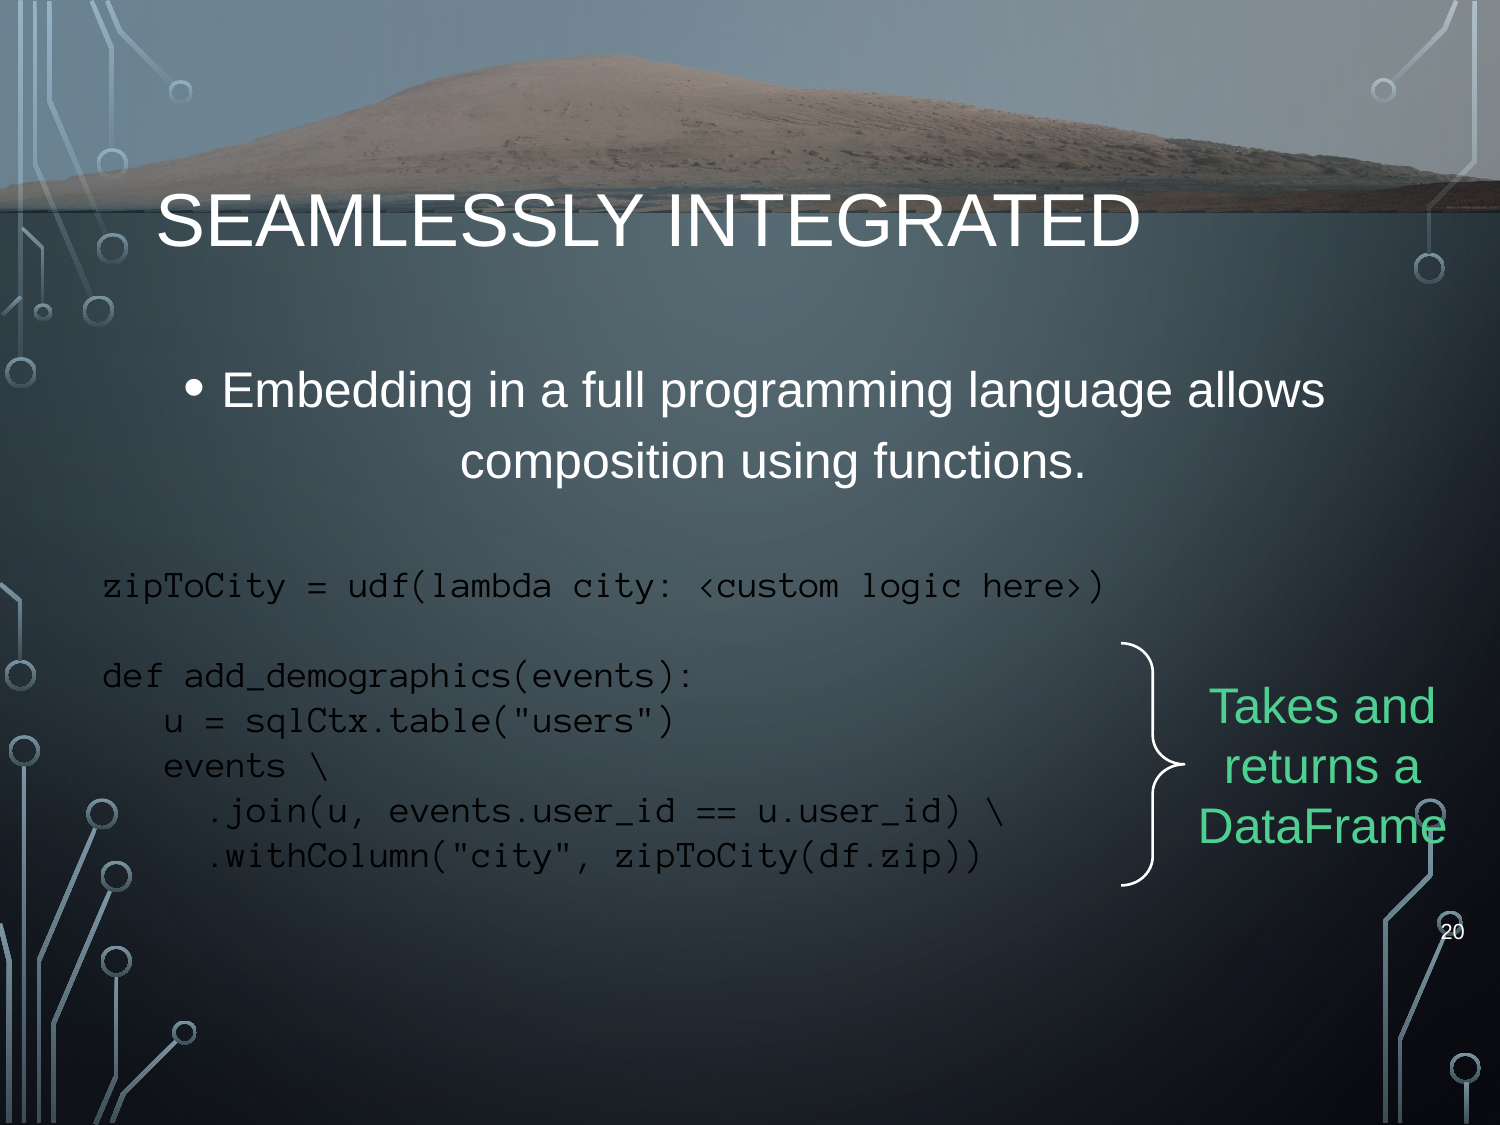

# Seamlessly Integrated
Embedding in a full programming language allows composition using functions.
zipToCity = udf(lambda city: <custom logic here>)

def add_demographics(events):
   u = sqlCtx.table("users")
   events \
     .join(u, events.user_id == u.user_id) \
     .withColumn("city", zipToCity(df.zip))

Takes and returns a DataFrame
20